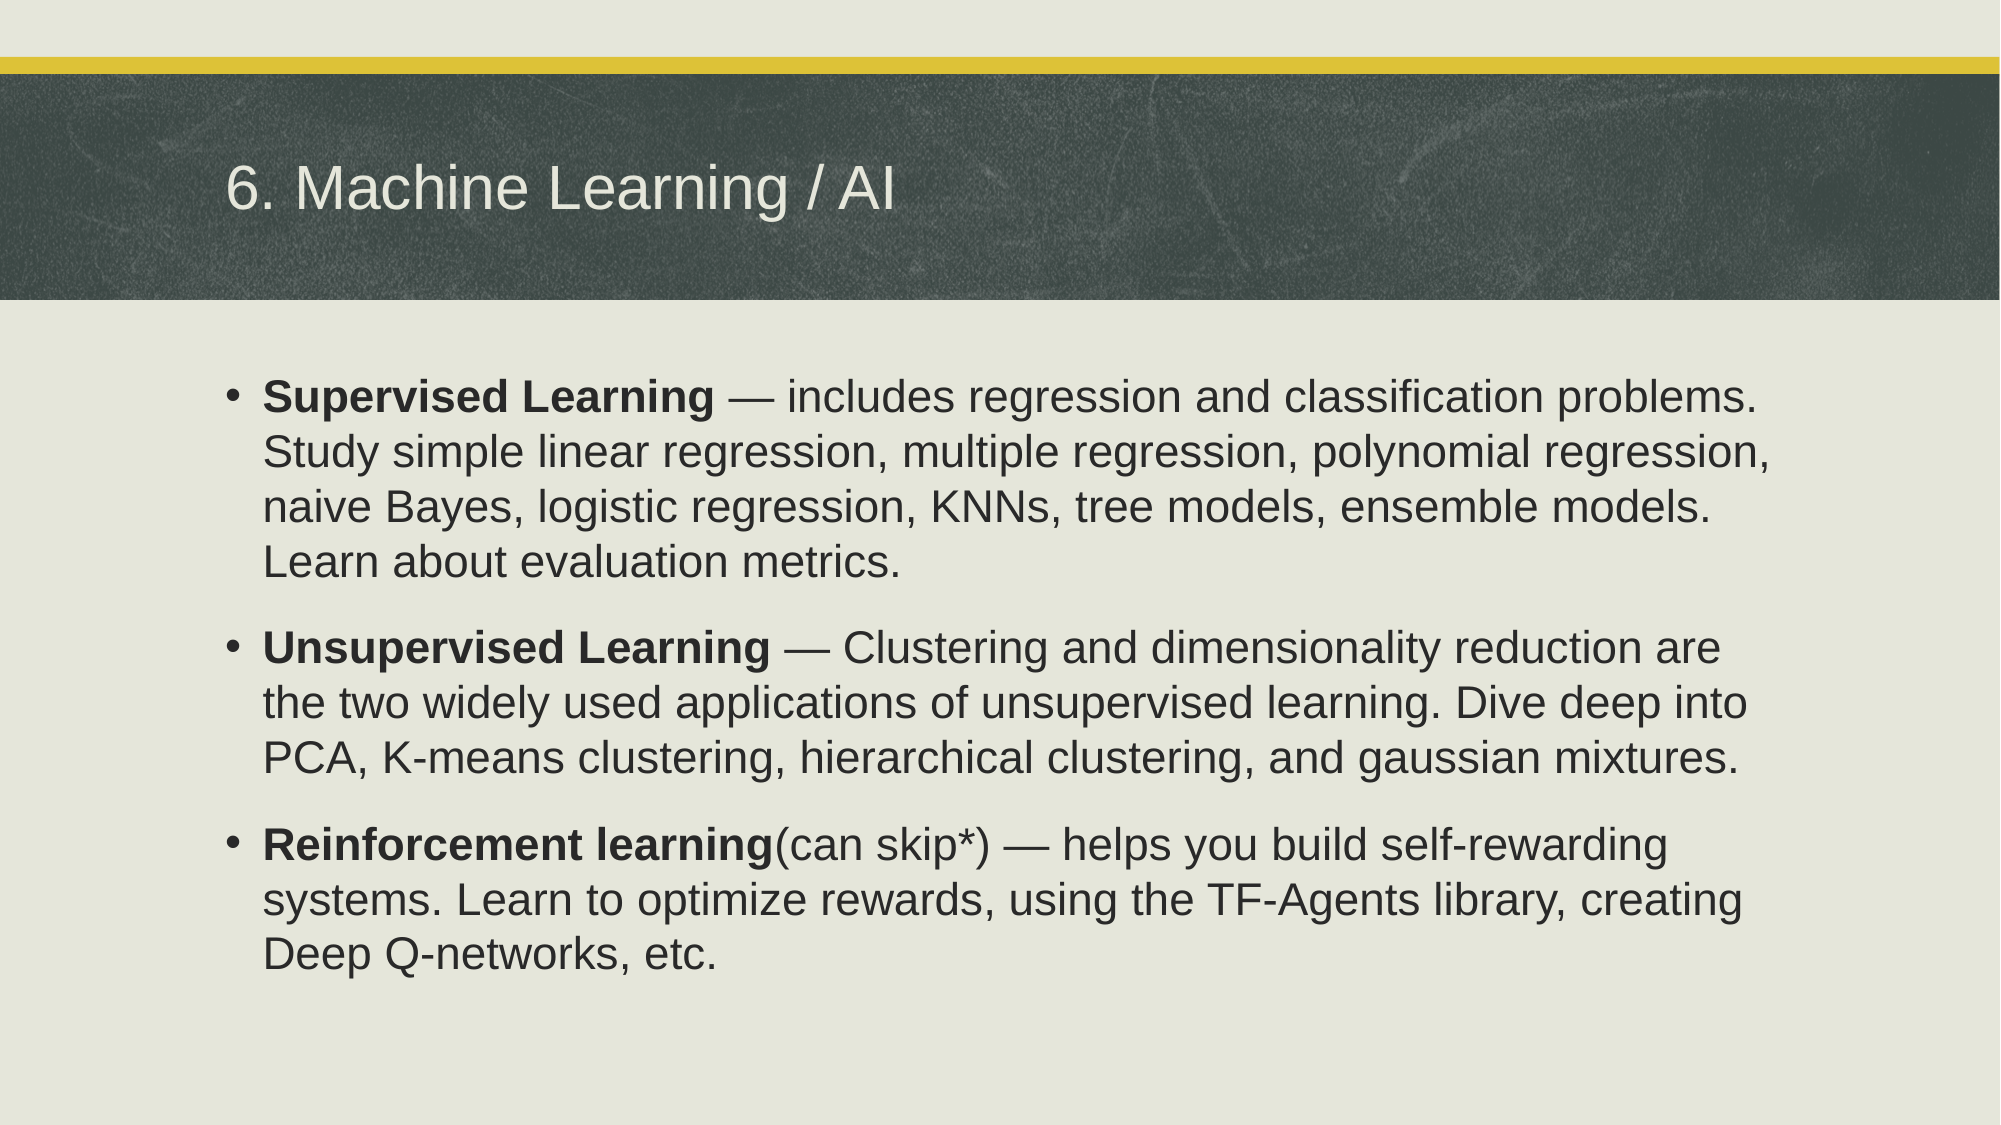

# 6. Machine Learning / AI
Supervised Learning — includes regression and classification problems. Study simple linear regression, multiple regression, polynomial regression, naive Bayes, logistic regression, KNNs, tree models, ensemble models. Learn about evaluation metrics.
Unsupervised Learning — Clustering and dimensionality reduction are the two widely used applications of unsupervised learning. Dive deep into PCA, K-means clustering, hierarchical clustering, and gaussian mixtures.
Reinforcement learning(can skip*) — helps you build self-rewarding systems. Learn to optimize rewards, using the TF-Agents library, creating Deep Q-networks, etc.